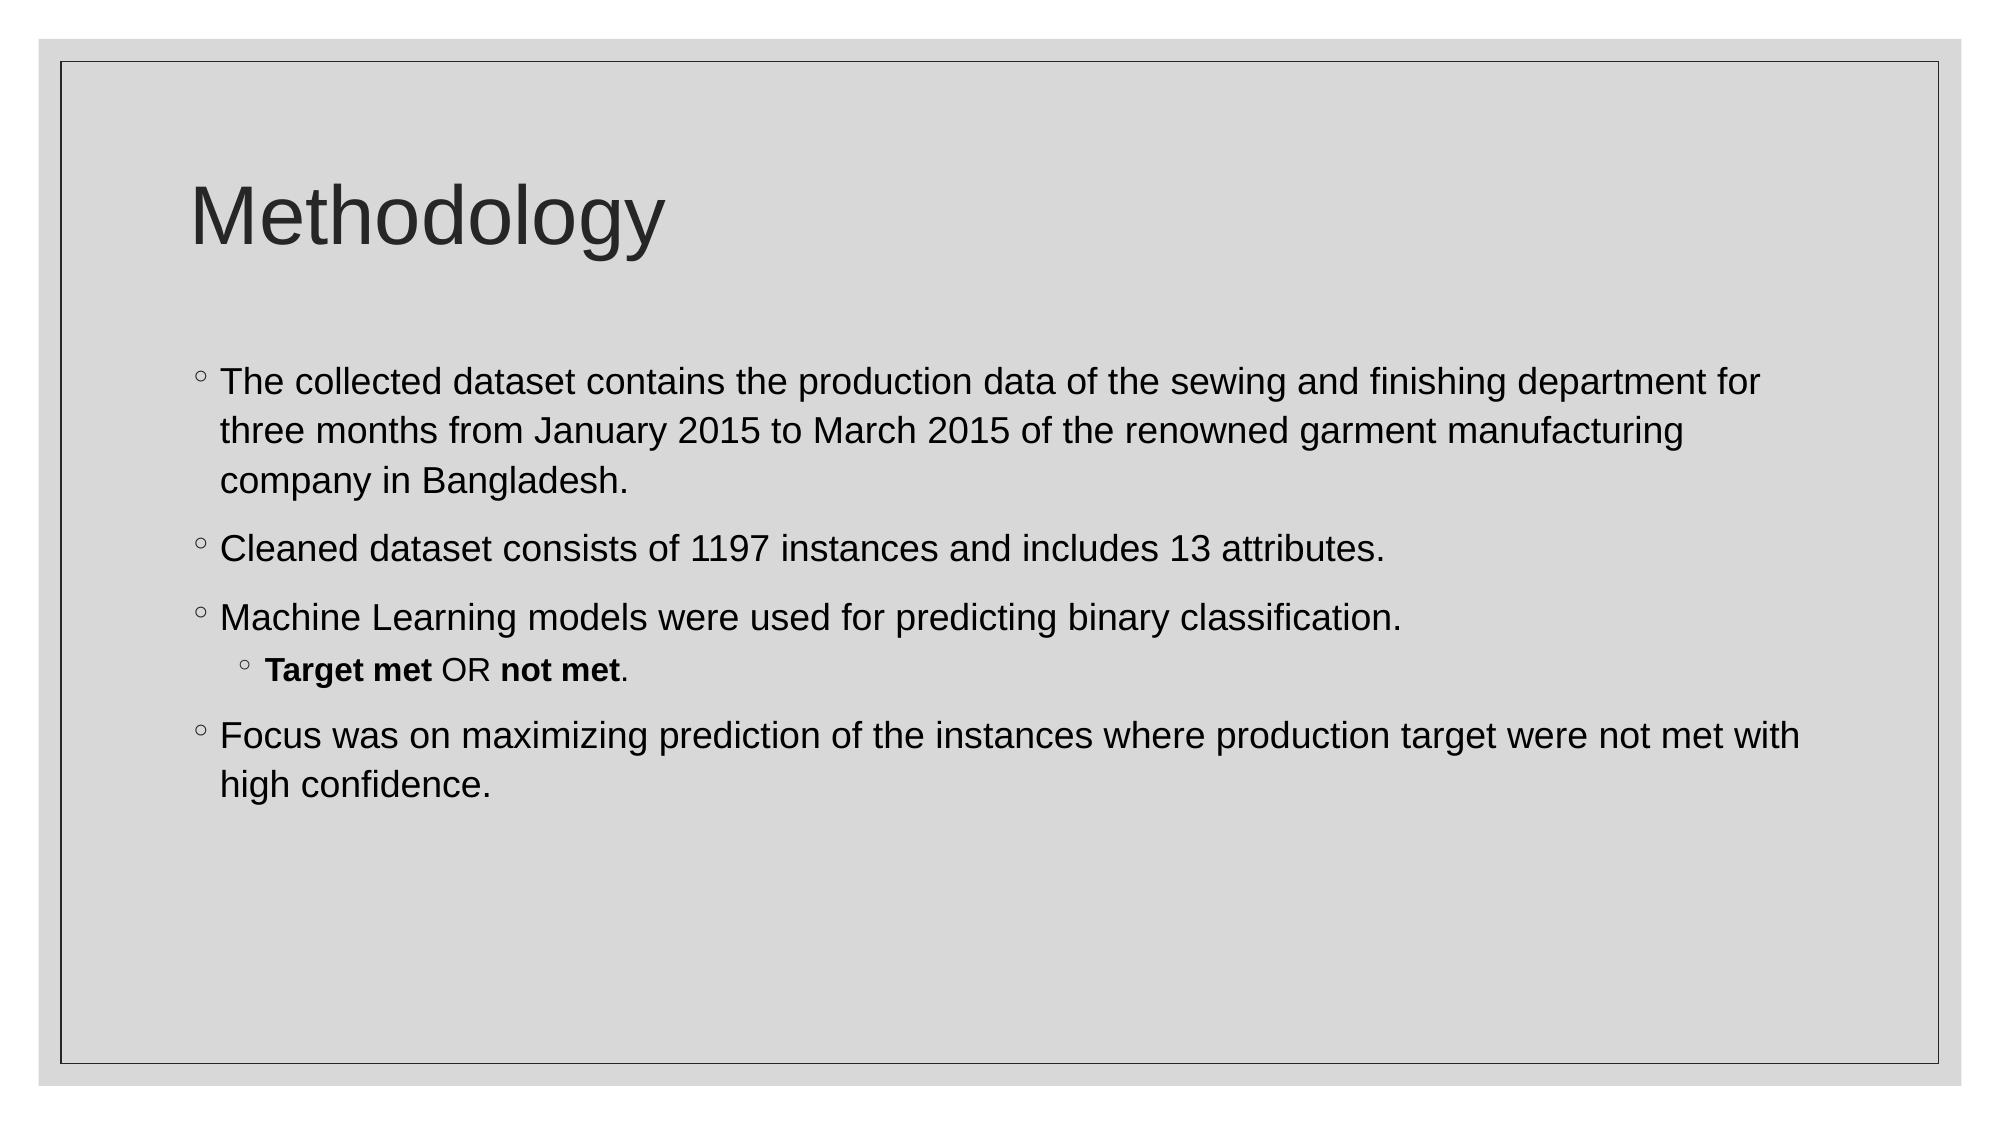

# Methodology
The collected dataset contains the production data of the sewing and finishing department for three months from January 2015 to March 2015 of the renowned garment manufacturing company in Bangladesh.
Cleaned dataset consists of 1197 instances and includes 13 attributes.
Machine Learning models were used for predicting binary classification.
Target met OR not met.
Focus was on maximizing prediction of the instances where production target were not met with high confidence.